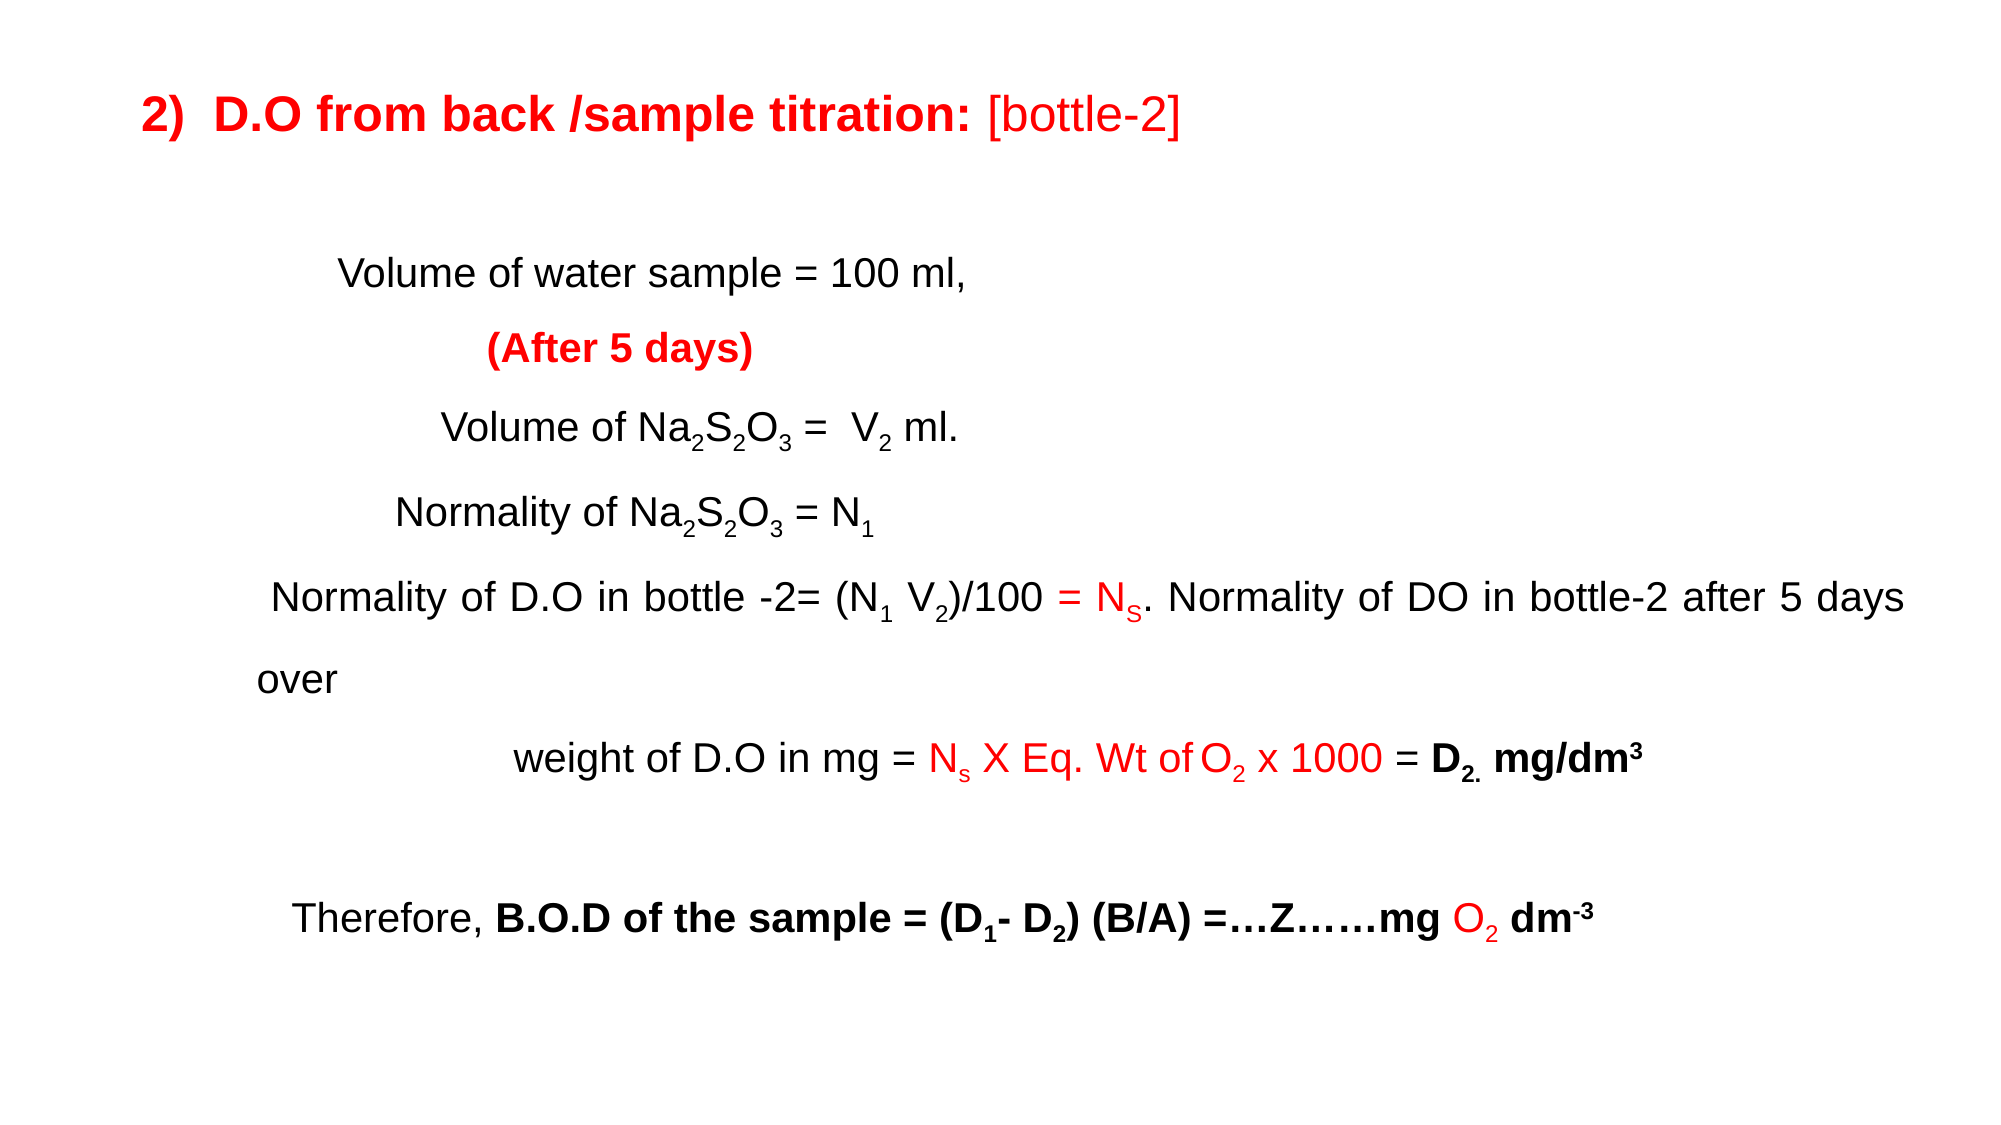

2)  D.O from back /sample titration: [bottle-2]
       Volume of water sample = 100 ml,
                    (After 5 days)
                Volume of Na2S2O3 =  V2 ml.
            Normality of Na2S2O3 = N1
 Normality of D.O in bottle -2= (N1 V2)/100 = NS. Normality of DO in bottle-2 after 5 days over
                      weight of D.O in mg = Ns X Eq. Wt of O2 x 1000 = D2. mg/dm3
   Therefore, B.O.D of the sample = (D1- D2) (B/A) =…Z……mg O2 dm-3